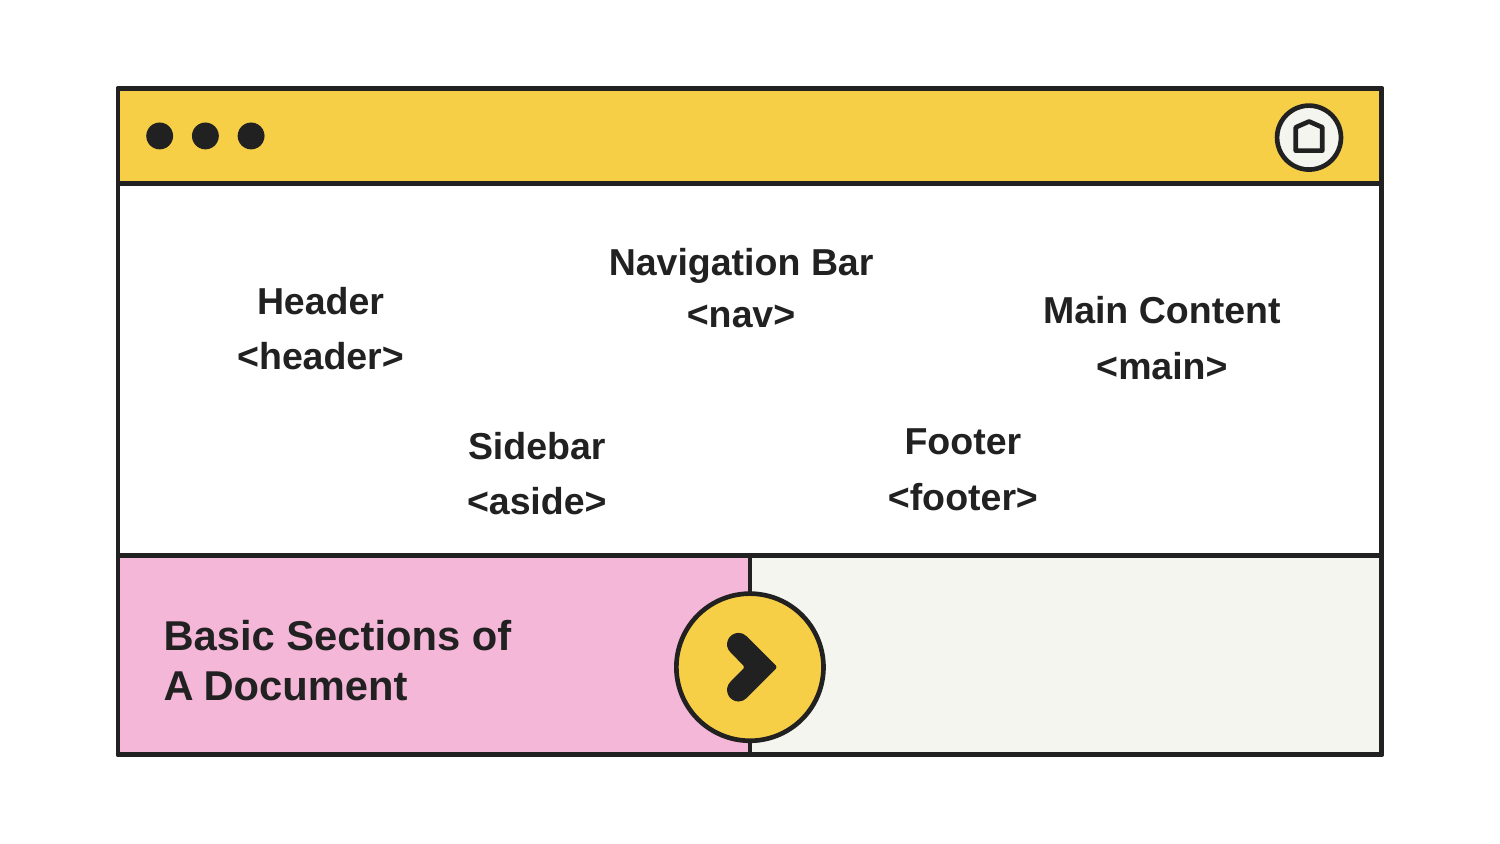

Navigation Bar
<nav>
Header
<header>
Main Content
<main>
Footer
<footer>
Sidebar
<aside>

# Basic Sections of A Document